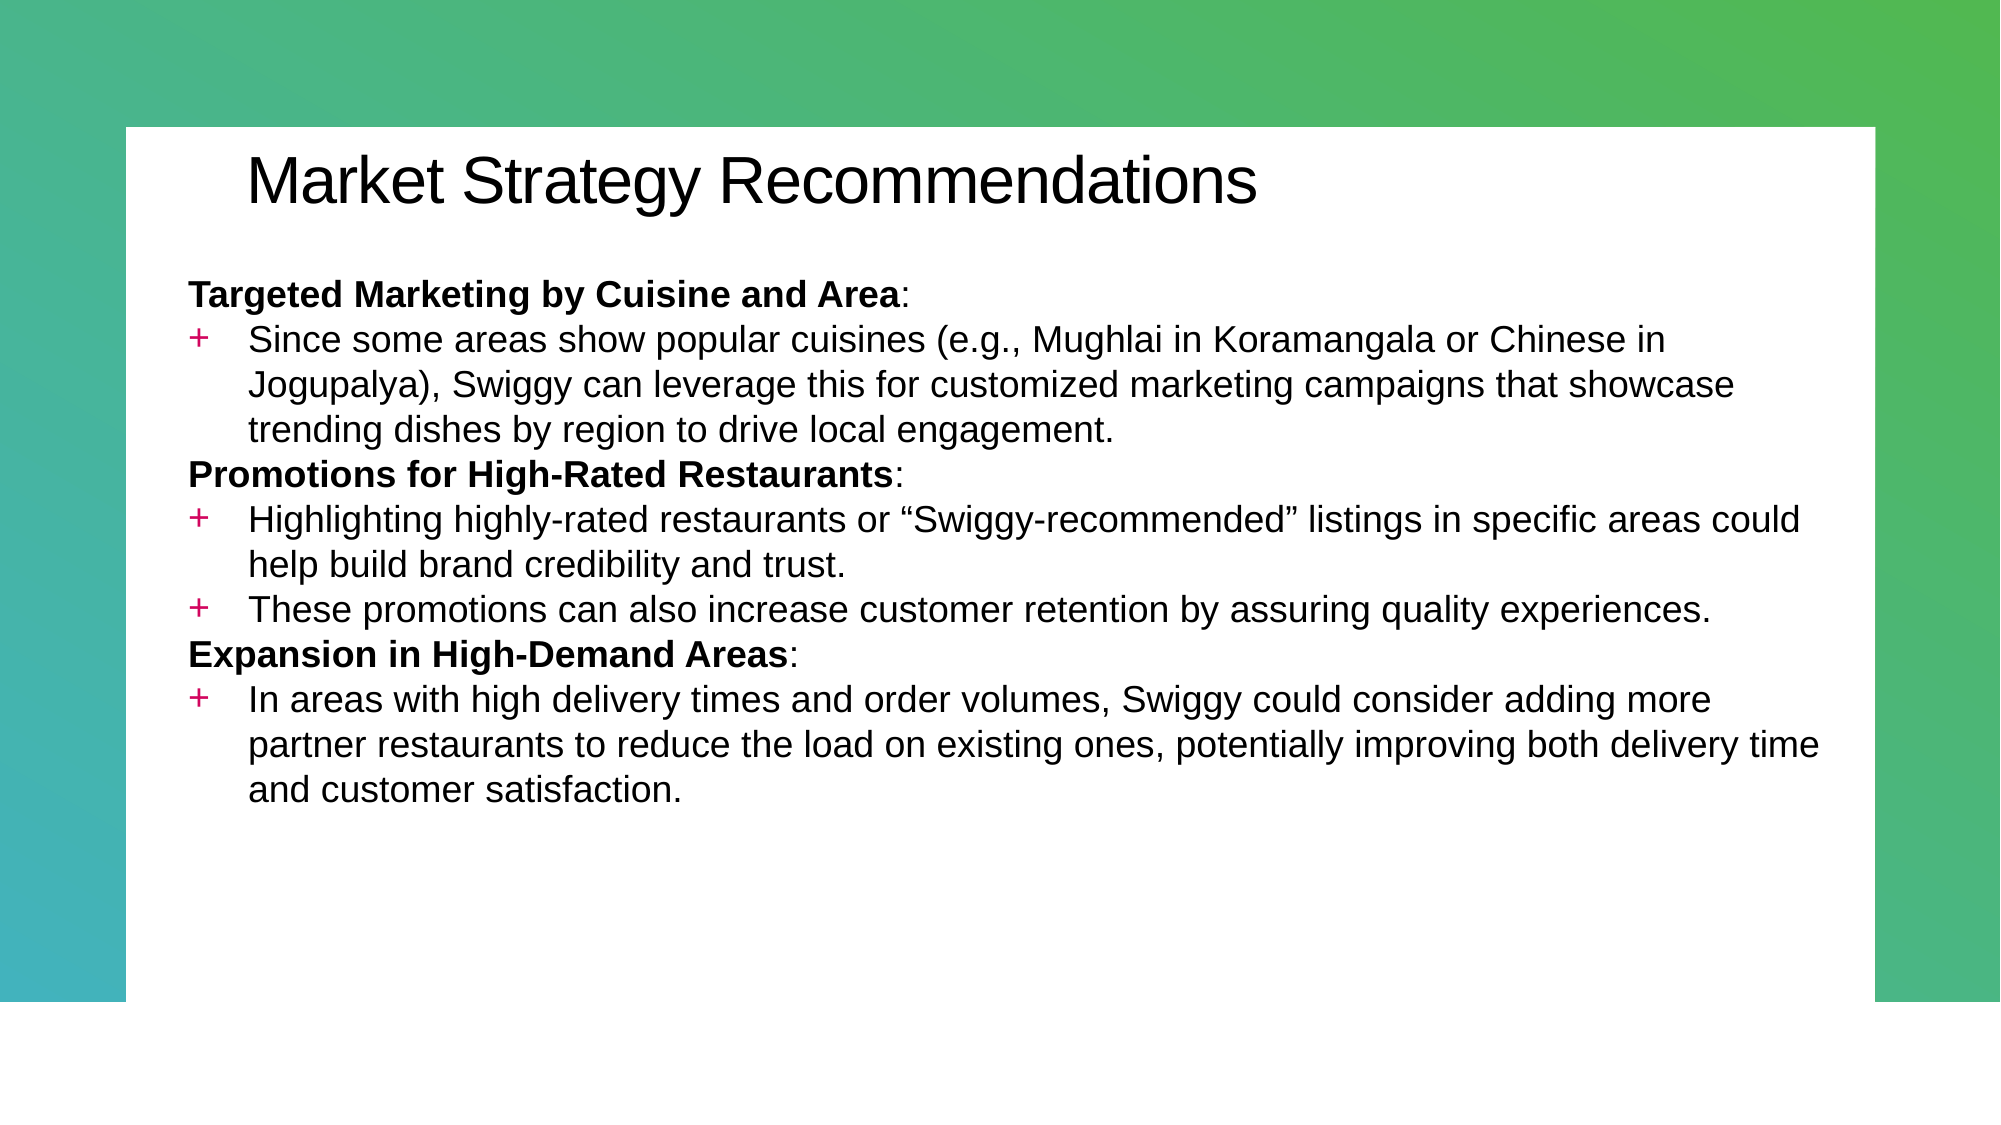

# Market Strategy Recommendations
Targeted Marketing by Cuisine and Area:
Since some areas show popular cuisines (e.g., Mughlai in Koramangala or Chinese in Jogupalya), Swiggy can leverage this for customized marketing campaigns that showcase trending dishes by region to drive local engagement.
Promotions for High-Rated Restaurants:
Highlighting highly-rated restaurants or “Swiggy-recommended” listings in specific areas could help build brand credibility and trust.
These promotions can also increase customer retention by assuring quality experiences.
Expansion in High-Demand Areas:
In areas with high delivery times and order volumes, Swiggy could consider adding more partner restaurants to reduce the load on existing ones, potentially improving both delivery time and customer satisfaction.